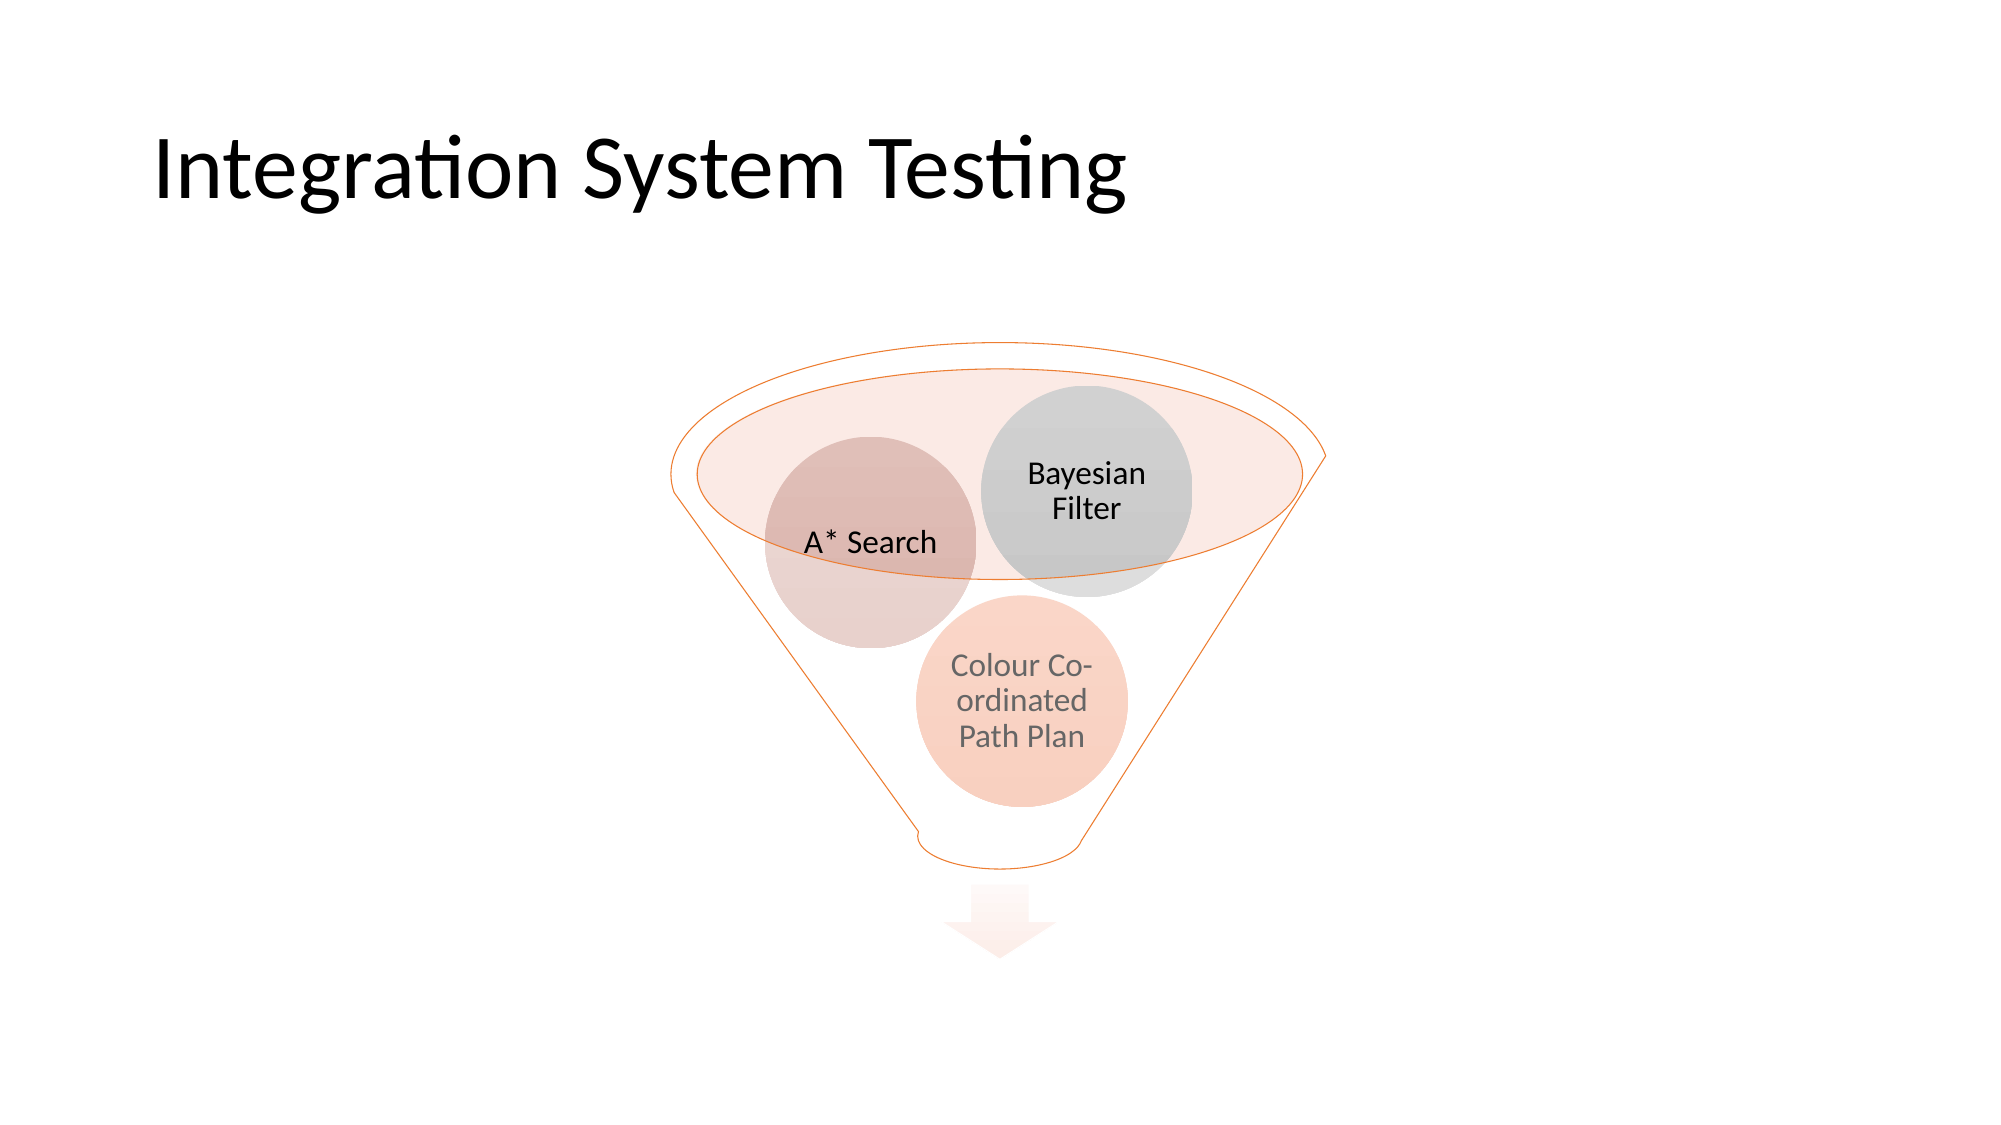

# Integration System Testing
Successful Iteration of Task 1-4
Colour Co-ordinated Path Plan
A* Search
Bayesian Filter